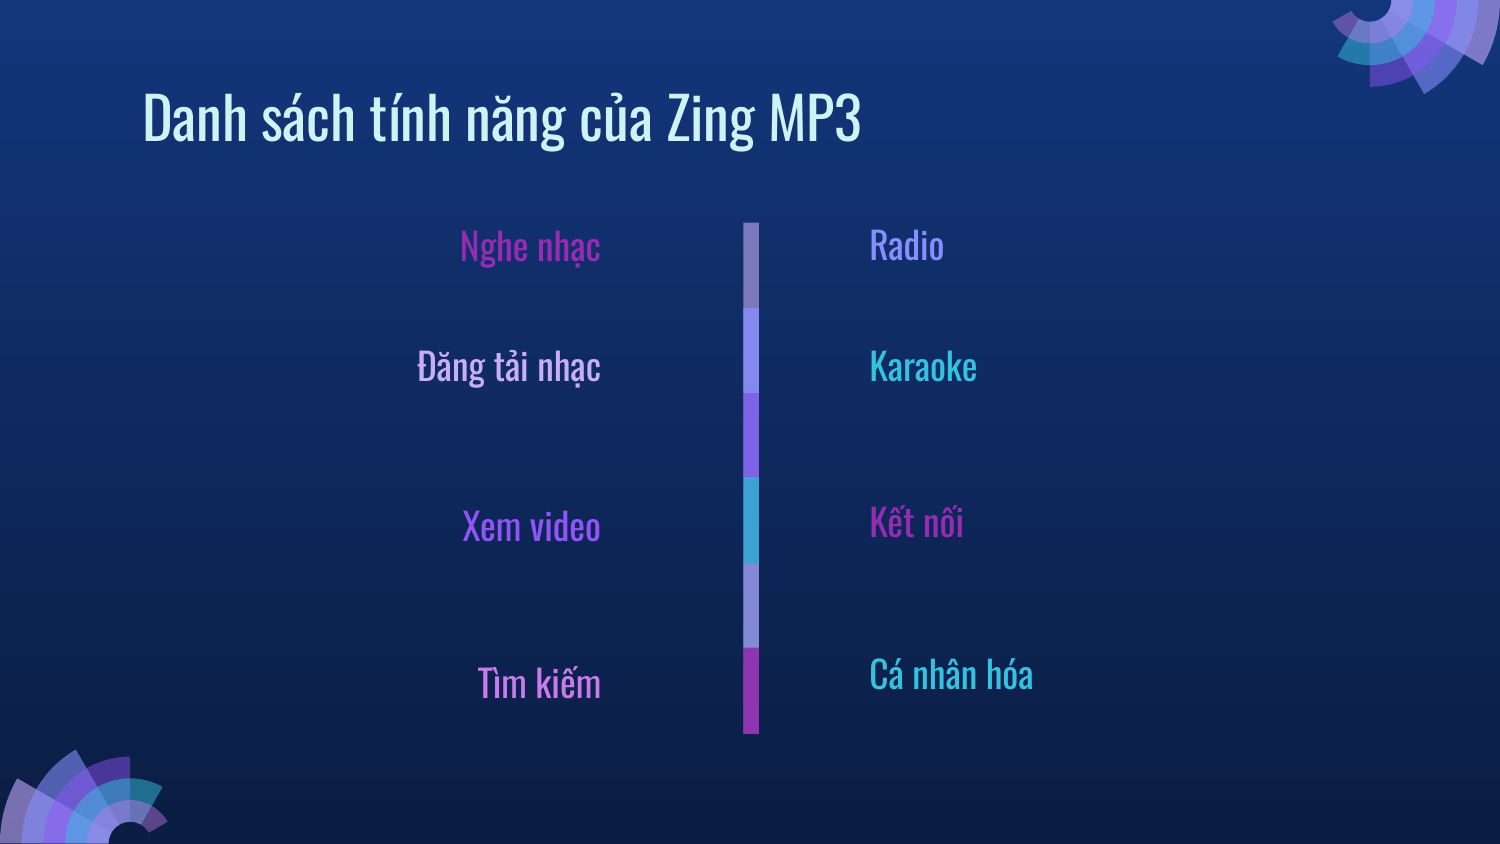

# Danh sách tính năng của Zing MP3
Radio
Nghe nhạc

Đăng tải nhạc
Karaoke
Kết nối
Xem video
Cá nhân hóa
Tìm kiếm